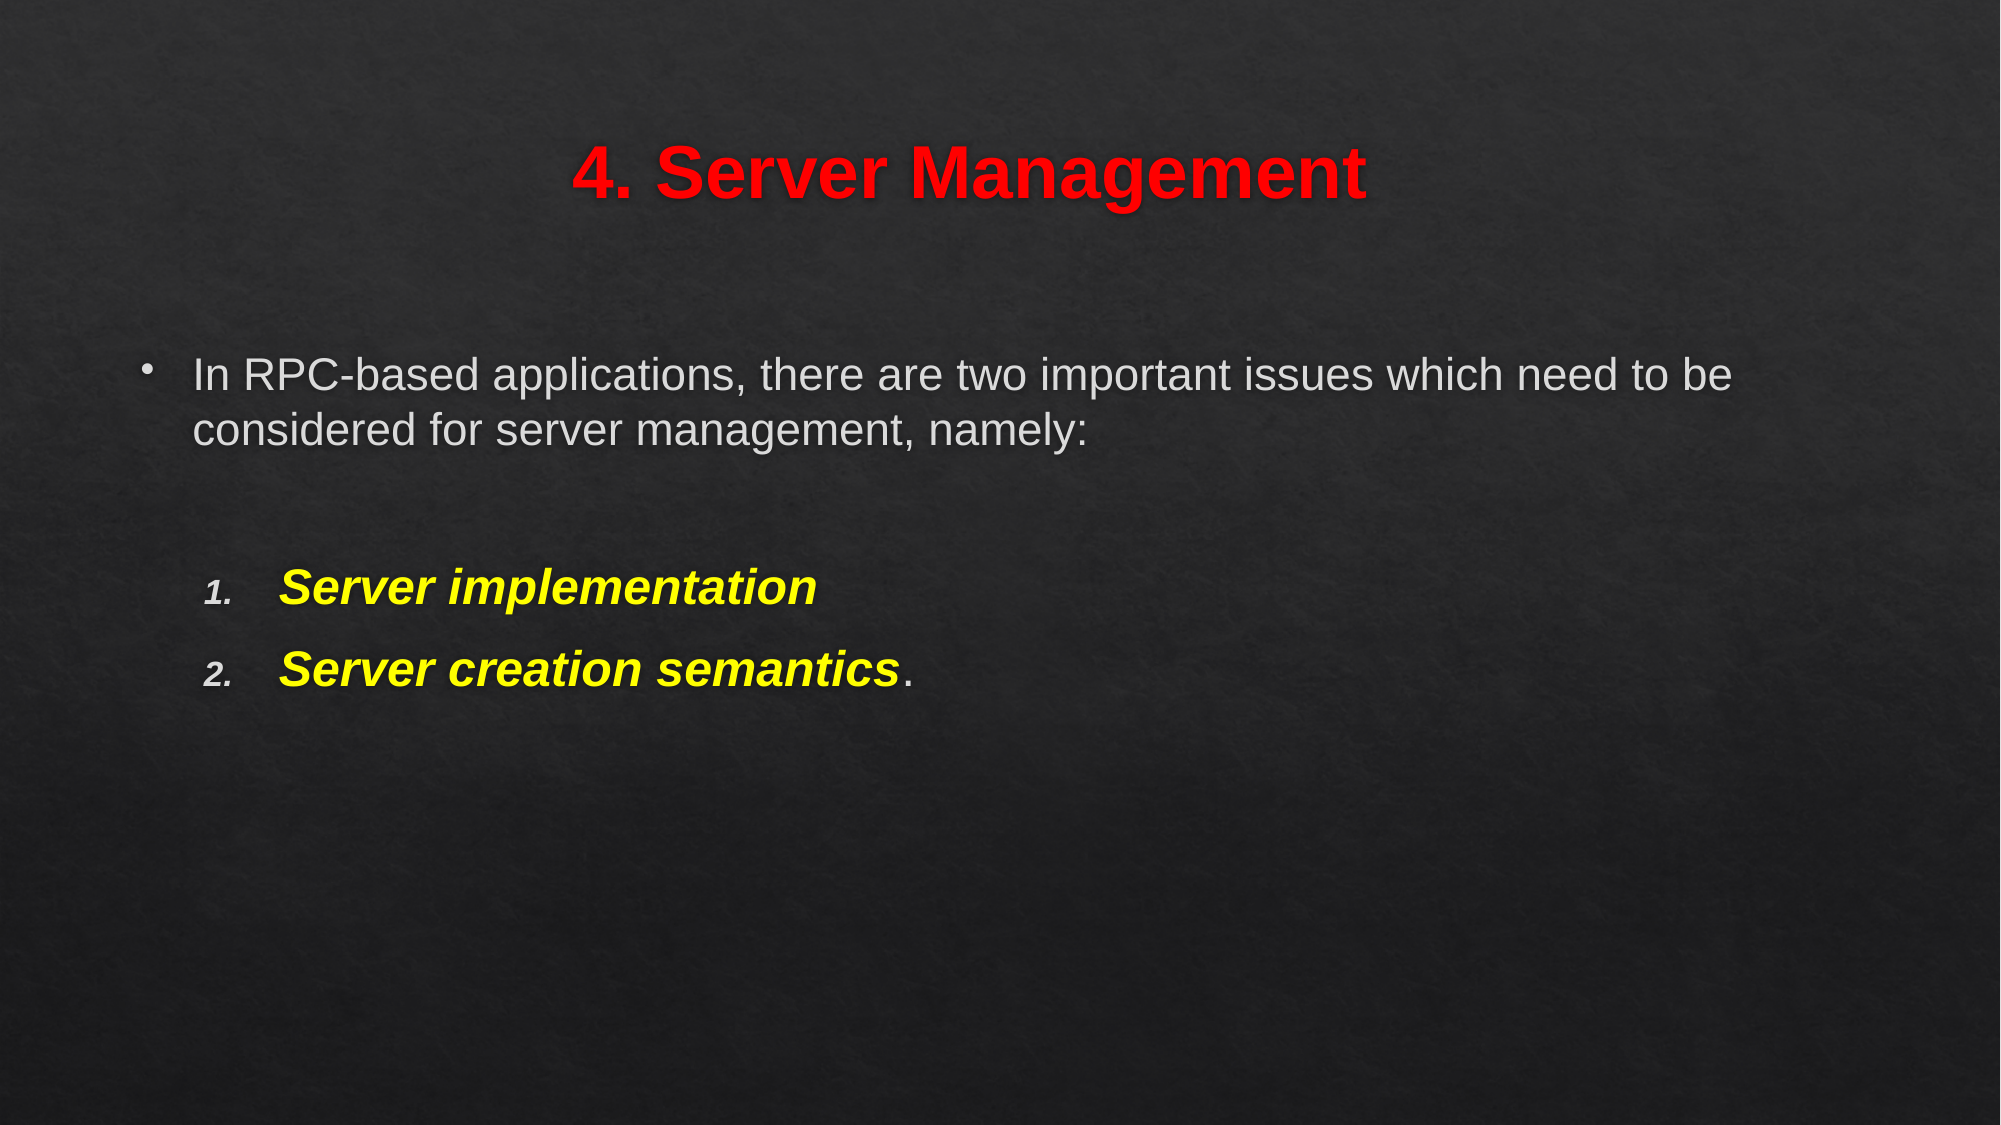

# 4. Server Management
In RPC-based applications, there are two important issues which need to be considered for server management, namely:

Server implementation
Server creation semantics.